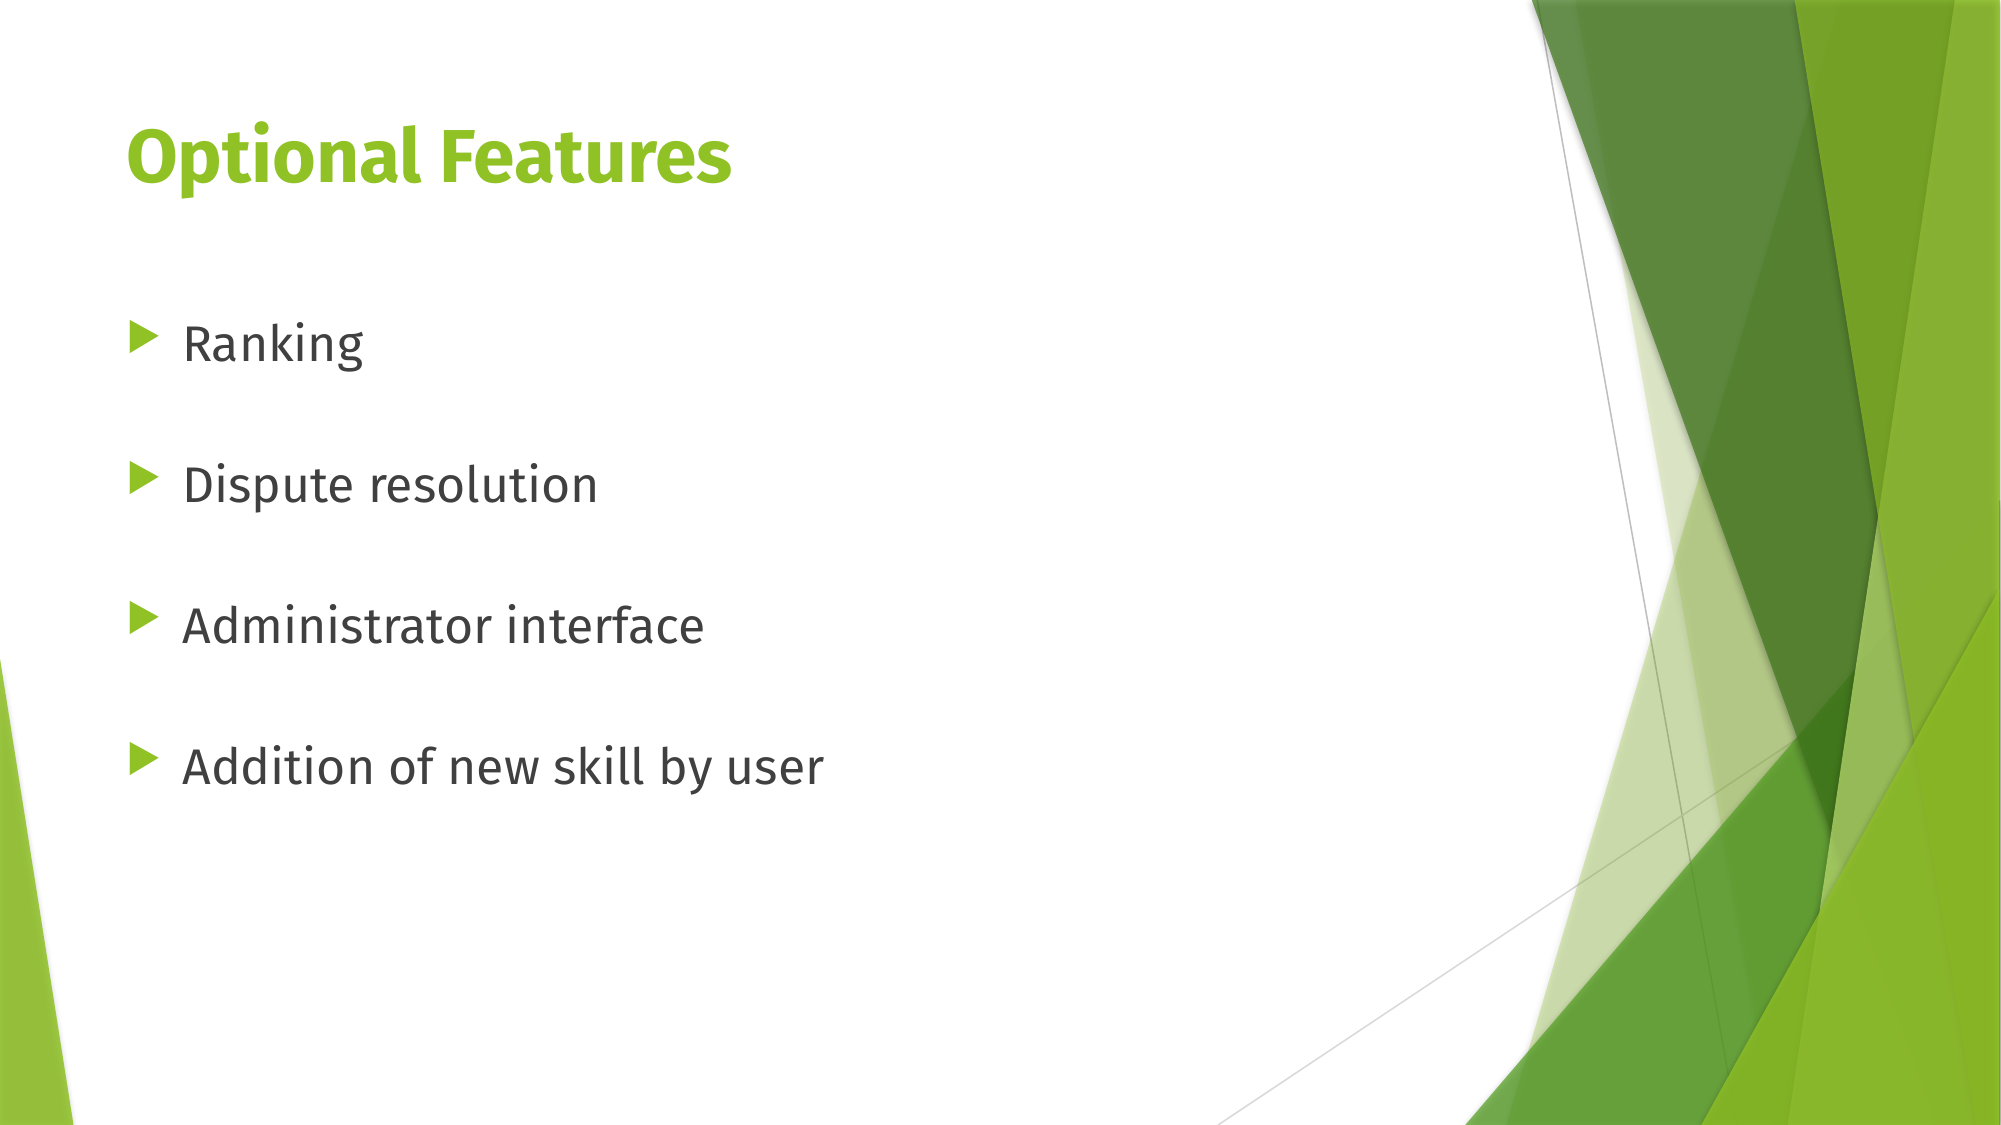

# Optional Features
Ranking
Dispute resolution
Administrator interface
Addition of new skill by user